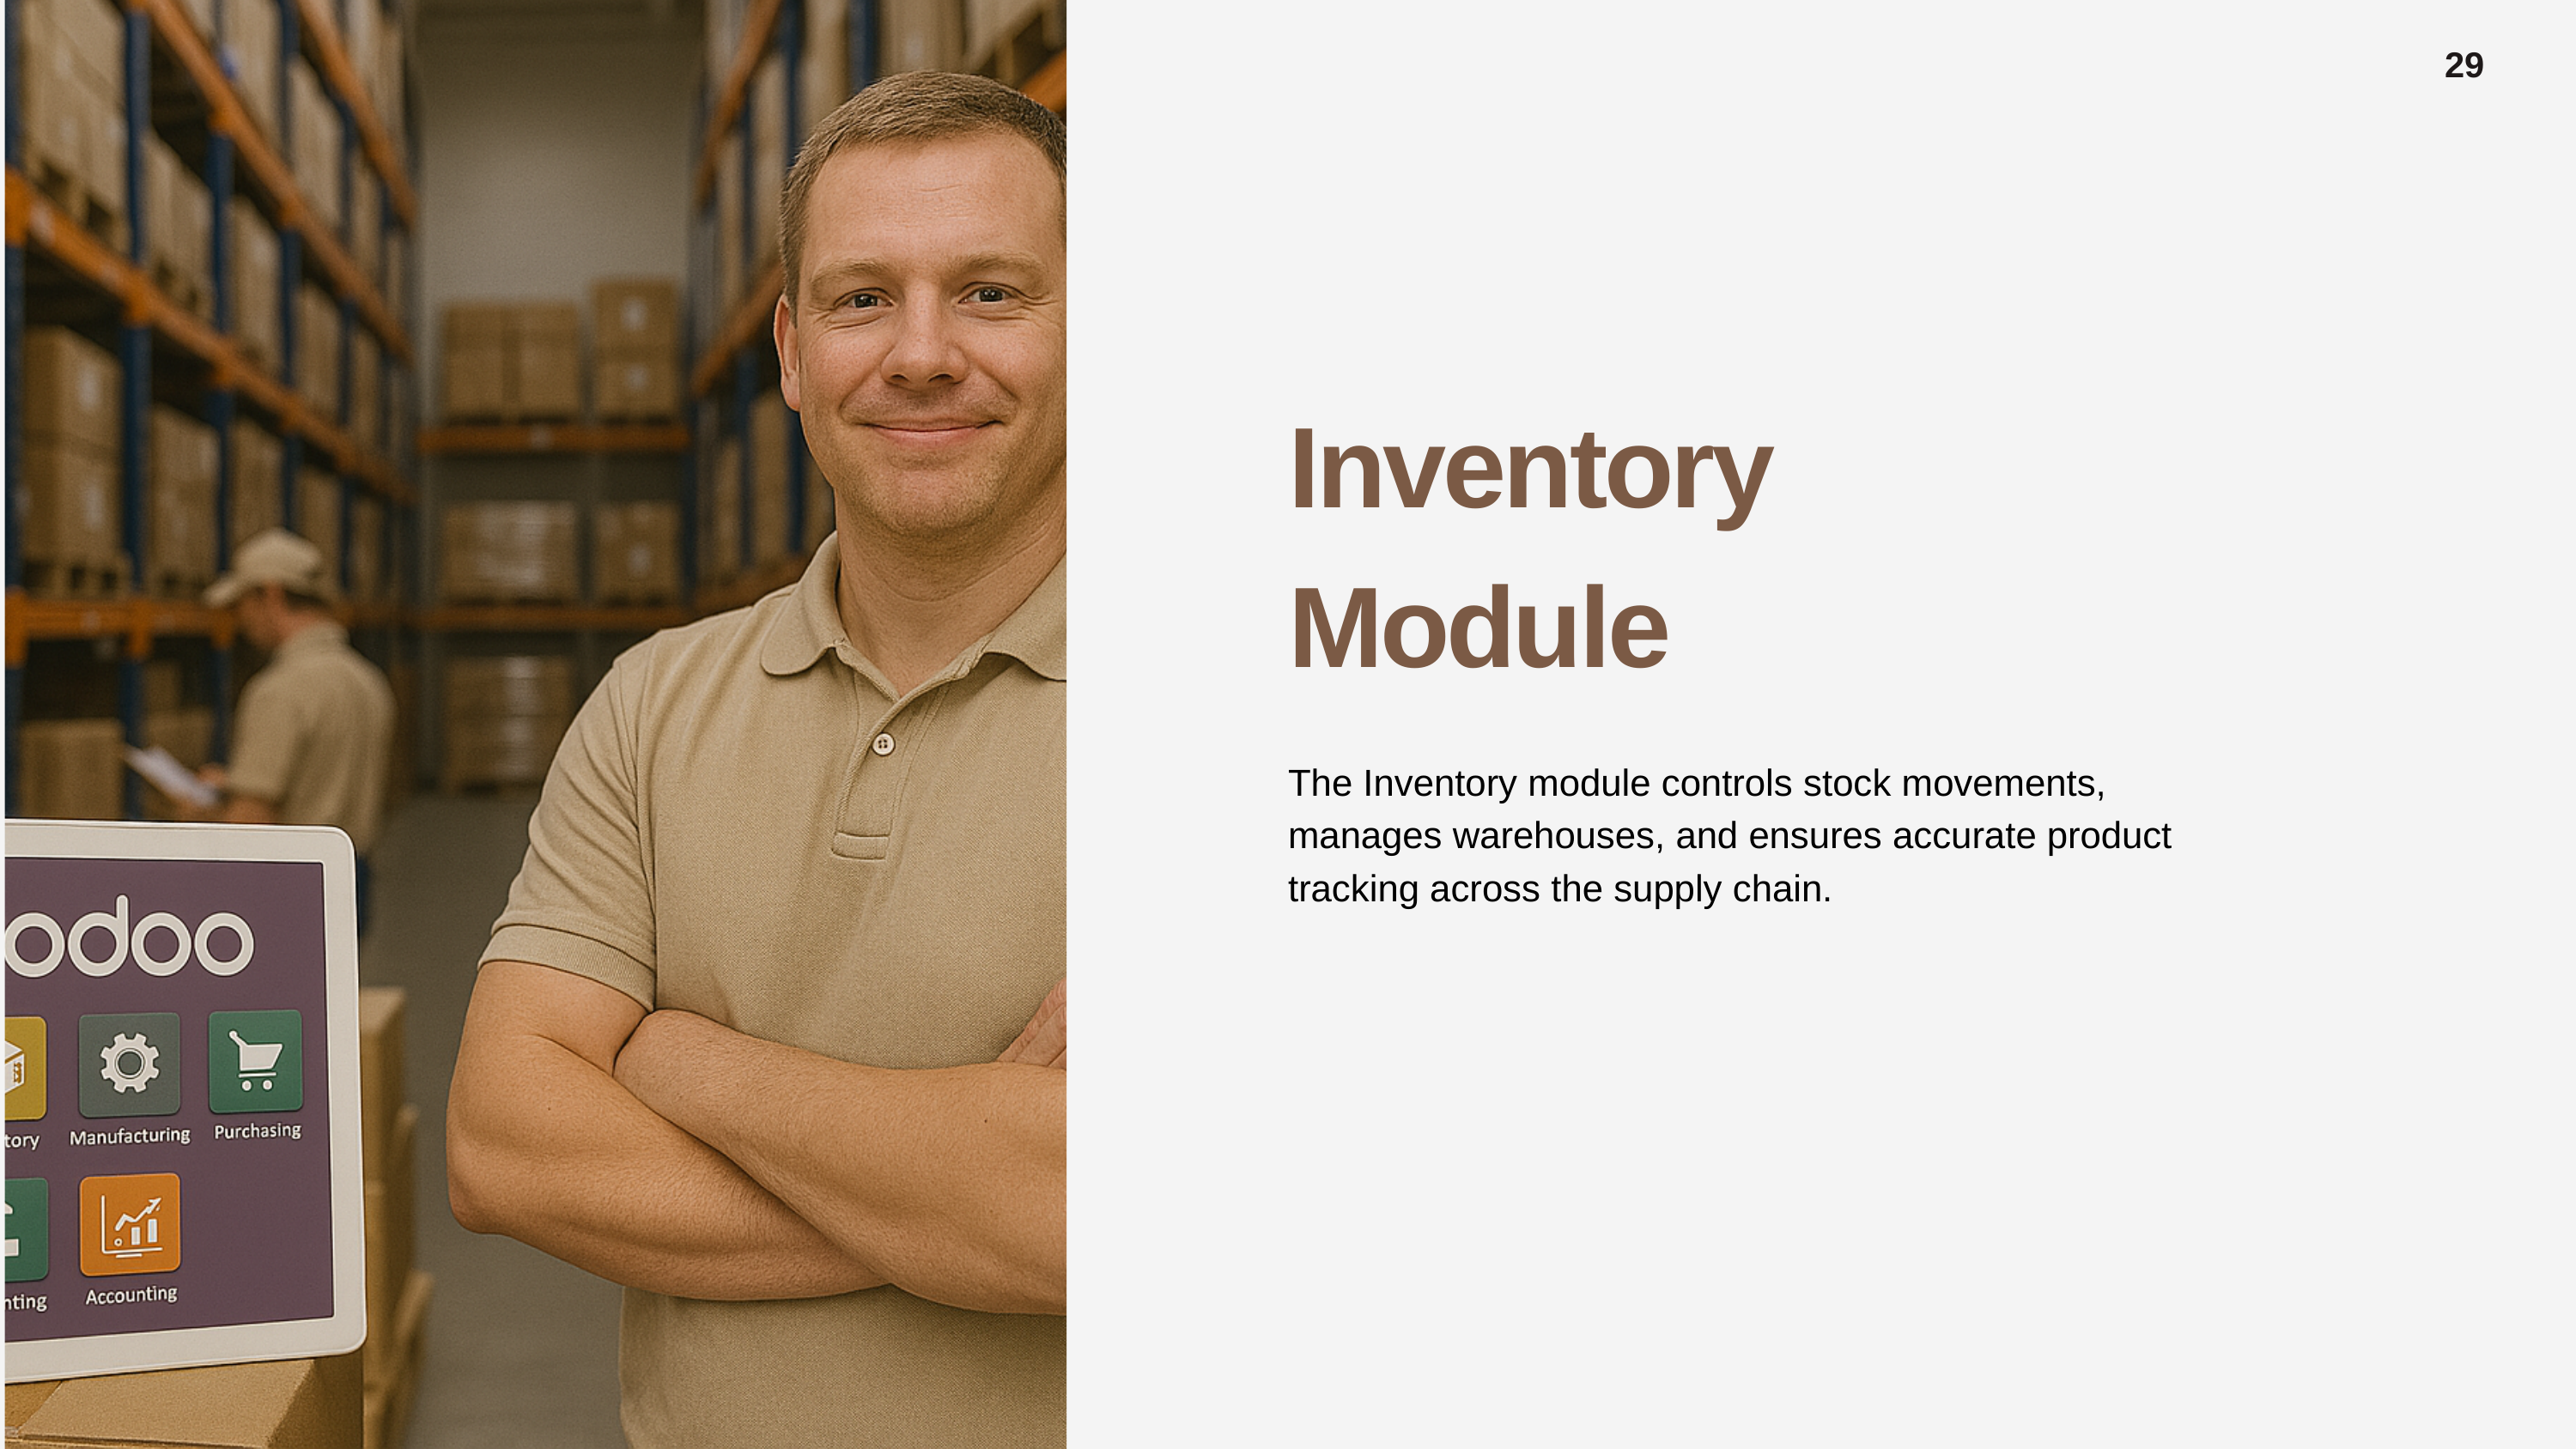

29

Inventory
Module

The Inventory module controls stock movements, manages warehouses, and ensures accurate product tracking across the supply chain.